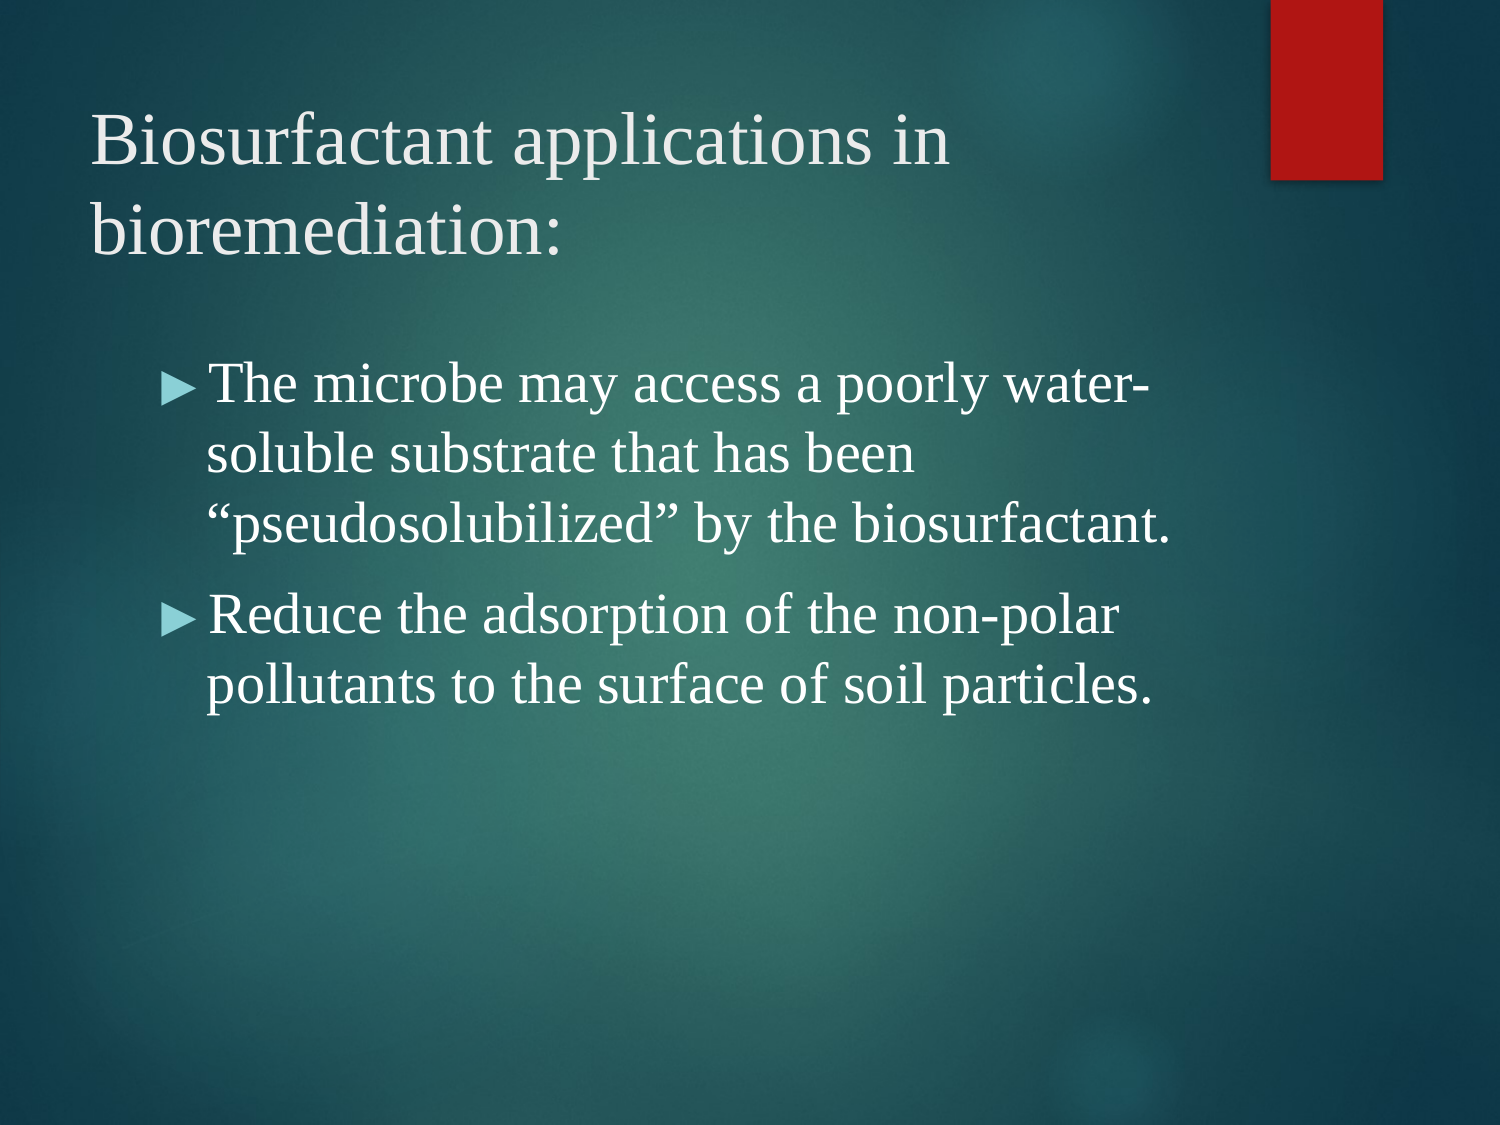

# Biosurfactant applications in bioremediation:
The microbe may access a poorly water-soluble substrate that has been “pseudosolubilized” by the biosurfactant.
Reduce the adsorption of the non-polar pollutants to the surface of soil particles.